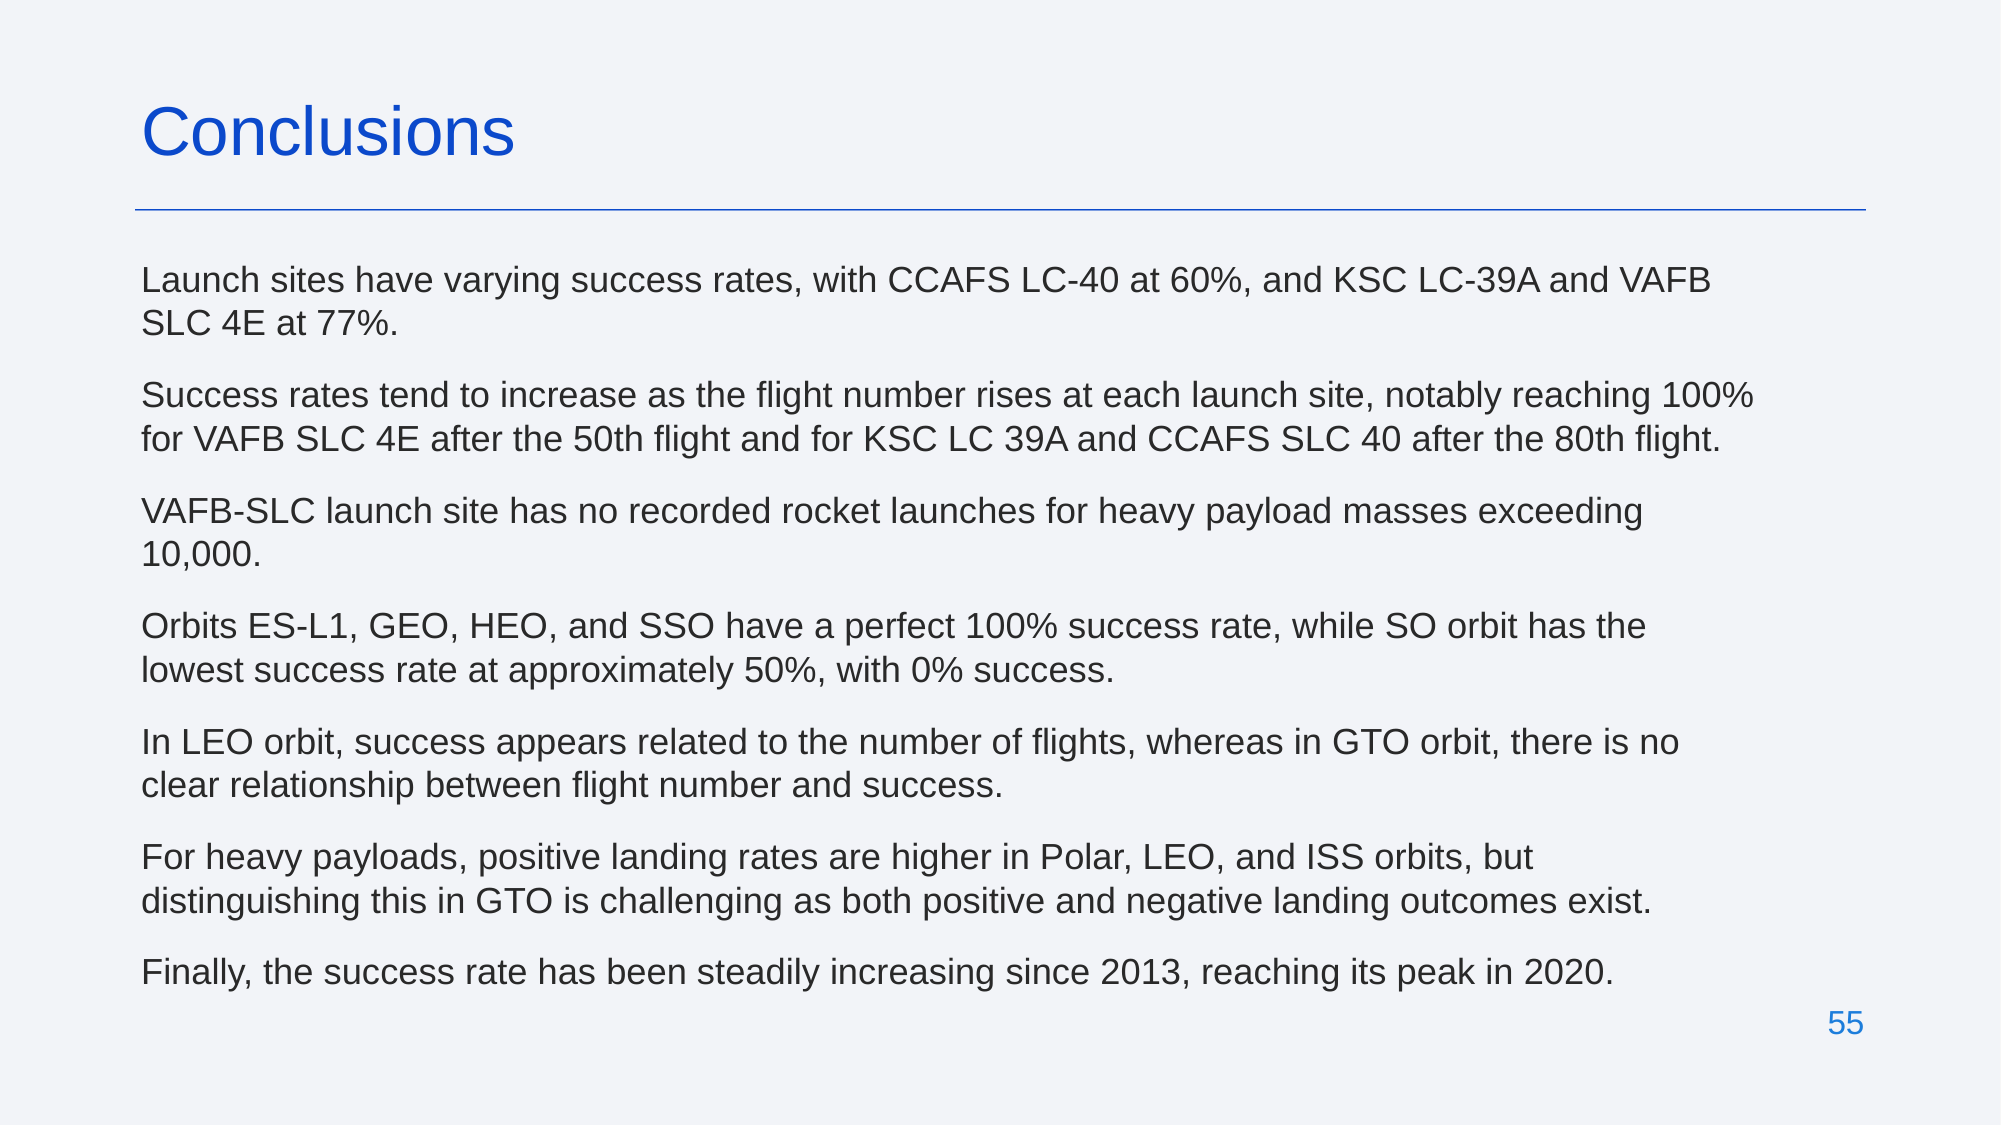

Conclusions
Launch sites have varying success rates, with CCAFS LC-40 at 60%, and KSC LC-39A and VAFB SLC 4E at 77%.
Success rates tend to increase as the flight number rises at each launch site, notably reaching 100% for VAFB SLC 4E after the 50th flight and for KSC LC 39A and CCAFS SLC 40 after the 80th flight.
VAFB-SLC launch site has no recorded rocket launches for heavy payload masses exceeding 10,000.
Orbits ES-L1, GEO, HEO, and SSO have a perfect 100% success rate, while SO orbit has the lowest success rate at approximately 50%, with 0% success.
In LEO orbit, success appears related to the number of flights, whereas in GTO orbit, there is no clear relationship between flight number and success.
For heavy payloads, positive landing rates are higher in Polar, LEO, and ISS orbits, but distinguishing this in GTO is challenging as both positive and negative landing outcomes exist.
Finally, the success rate has been steadily increasing since 2013, reaching its peak in 2020.
55